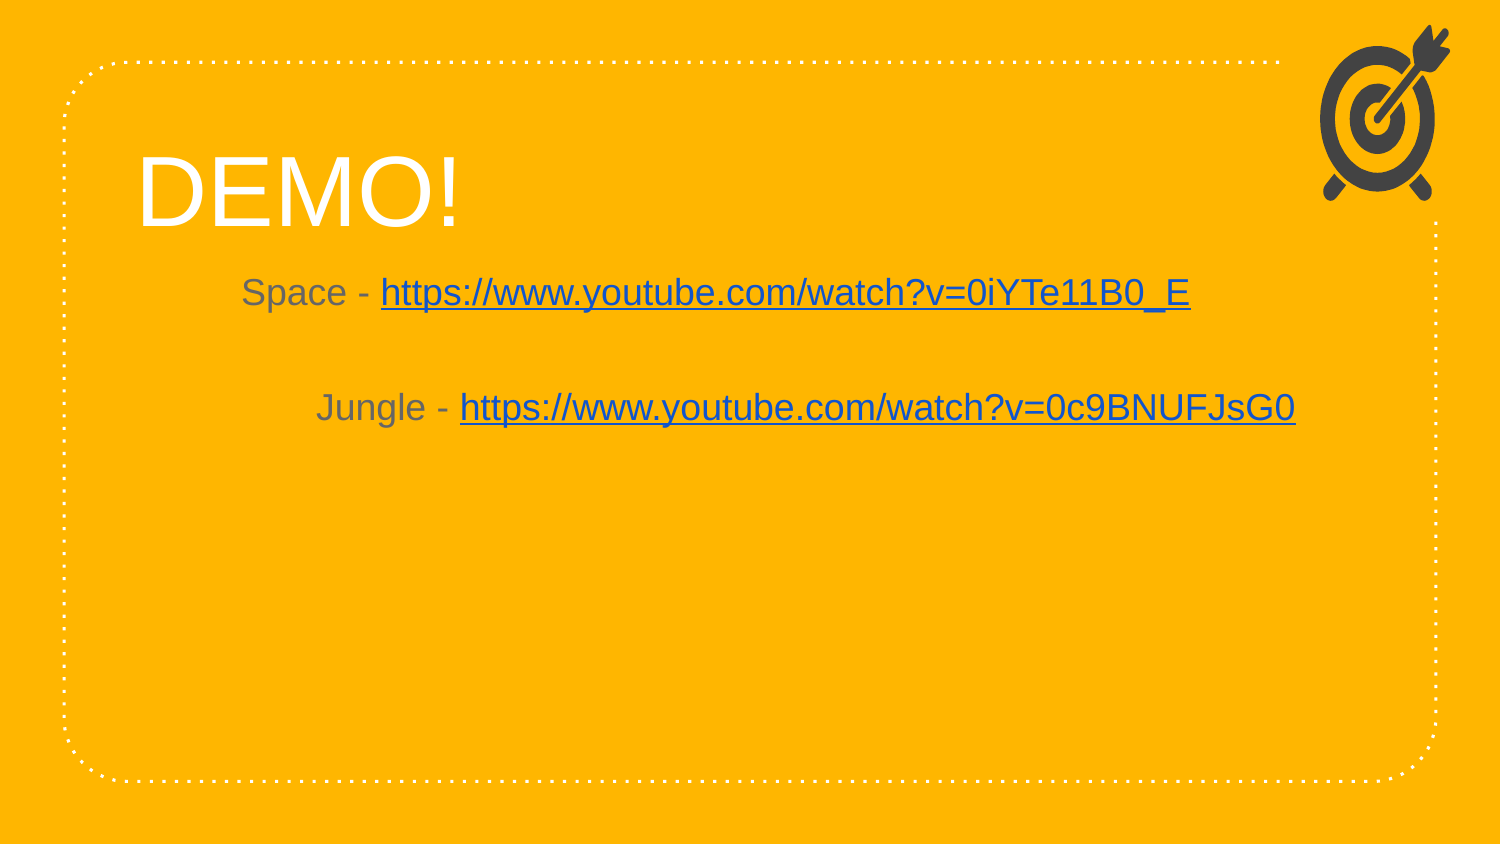

DEMO!
Space - https://www.youtube.com/watch?v=0iYTe11B0_E

	Jungle - https://www.youtube.com/watch?v=0c9BNUFJsG0

15